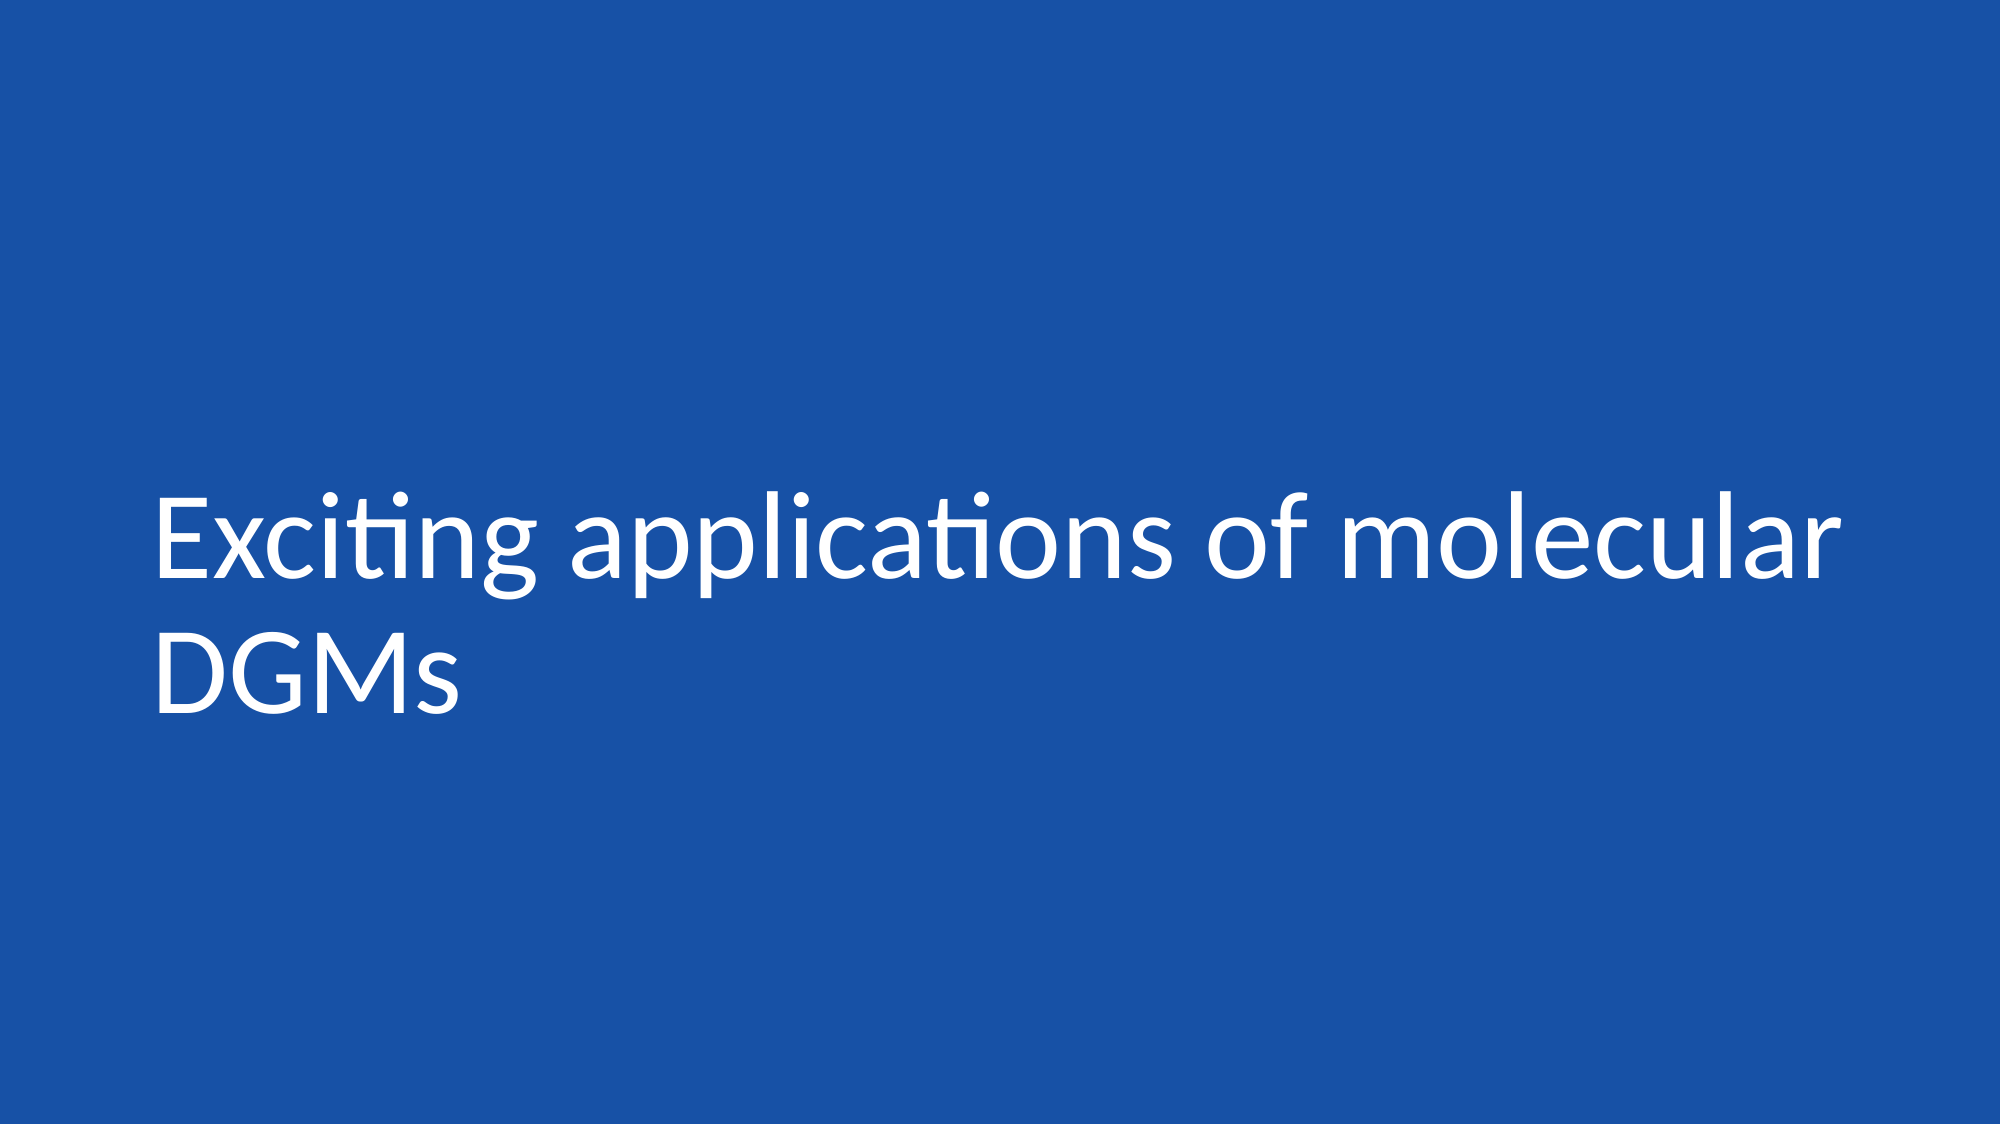

# Exciting applications of molecular DGMs
37